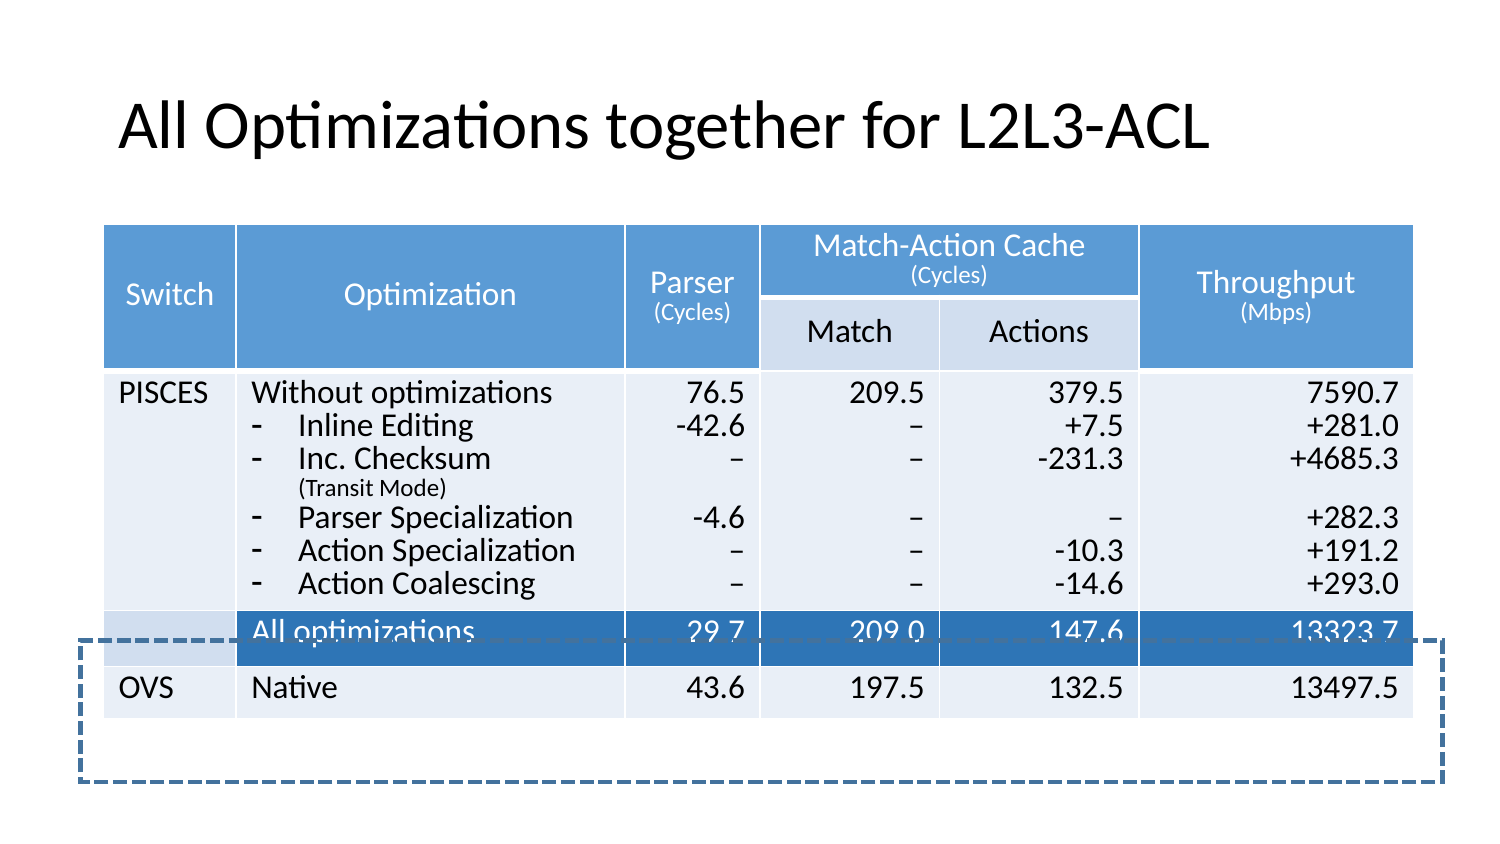

# All Optimizations together for L2L3-ACL
| Switch | Optimization | Parser (Cycles) | Match-Action Cache (Cycles) |  | Throughput (Mbps) |
| --- | --- | --- | --- | --- | --- |
|  |  |  | Match | Actions |  |
| PISCES | Without optimizations Inline Editing Inc. Checksum (Transit Mode) Parser Specialization Action Specialization Action Coalescing | 76.5 -42.6 – -4.6 – – | 209.5 – – – – – | 379.5 +7.5 -231.3 – -10.3 -14.6 | 7590.7 +281.0 +4685.3 +282.3 +191.2 +293.0 |
|  | All optimizations | 29.7 | 209.0 | 147.6 | 13323.7 |
| OVS | Native | 43.6 | 197.5 | 132.5 | 13497.5 |